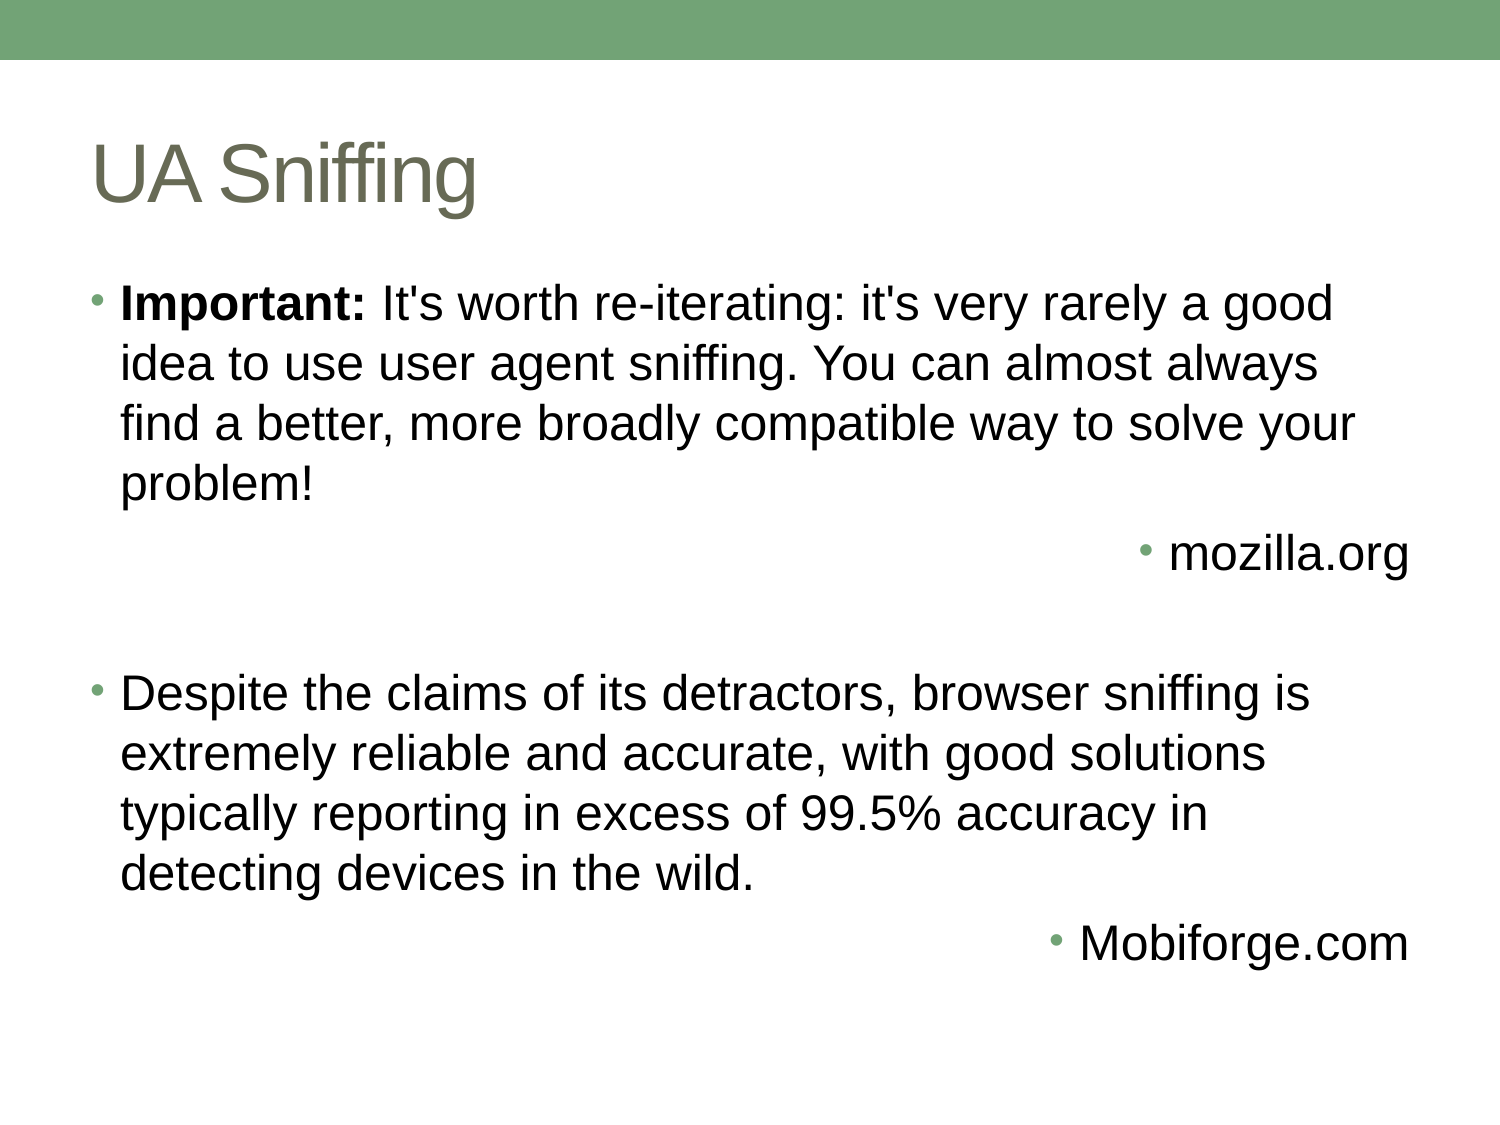

# UA Sniffing
Important: It's worth re-iterating: it's very rarely a good idea to use user agent sniffing. You can almost always find a better, more broadly compatible way to solve your problem!
mozilla.org

Despite the claims of its detractors, browser sniffing is extremely reliable and accurate, with good solutions typically reporting in excess of 99.5% accuracy in detecting devices in the wild.
Mobiforge.com